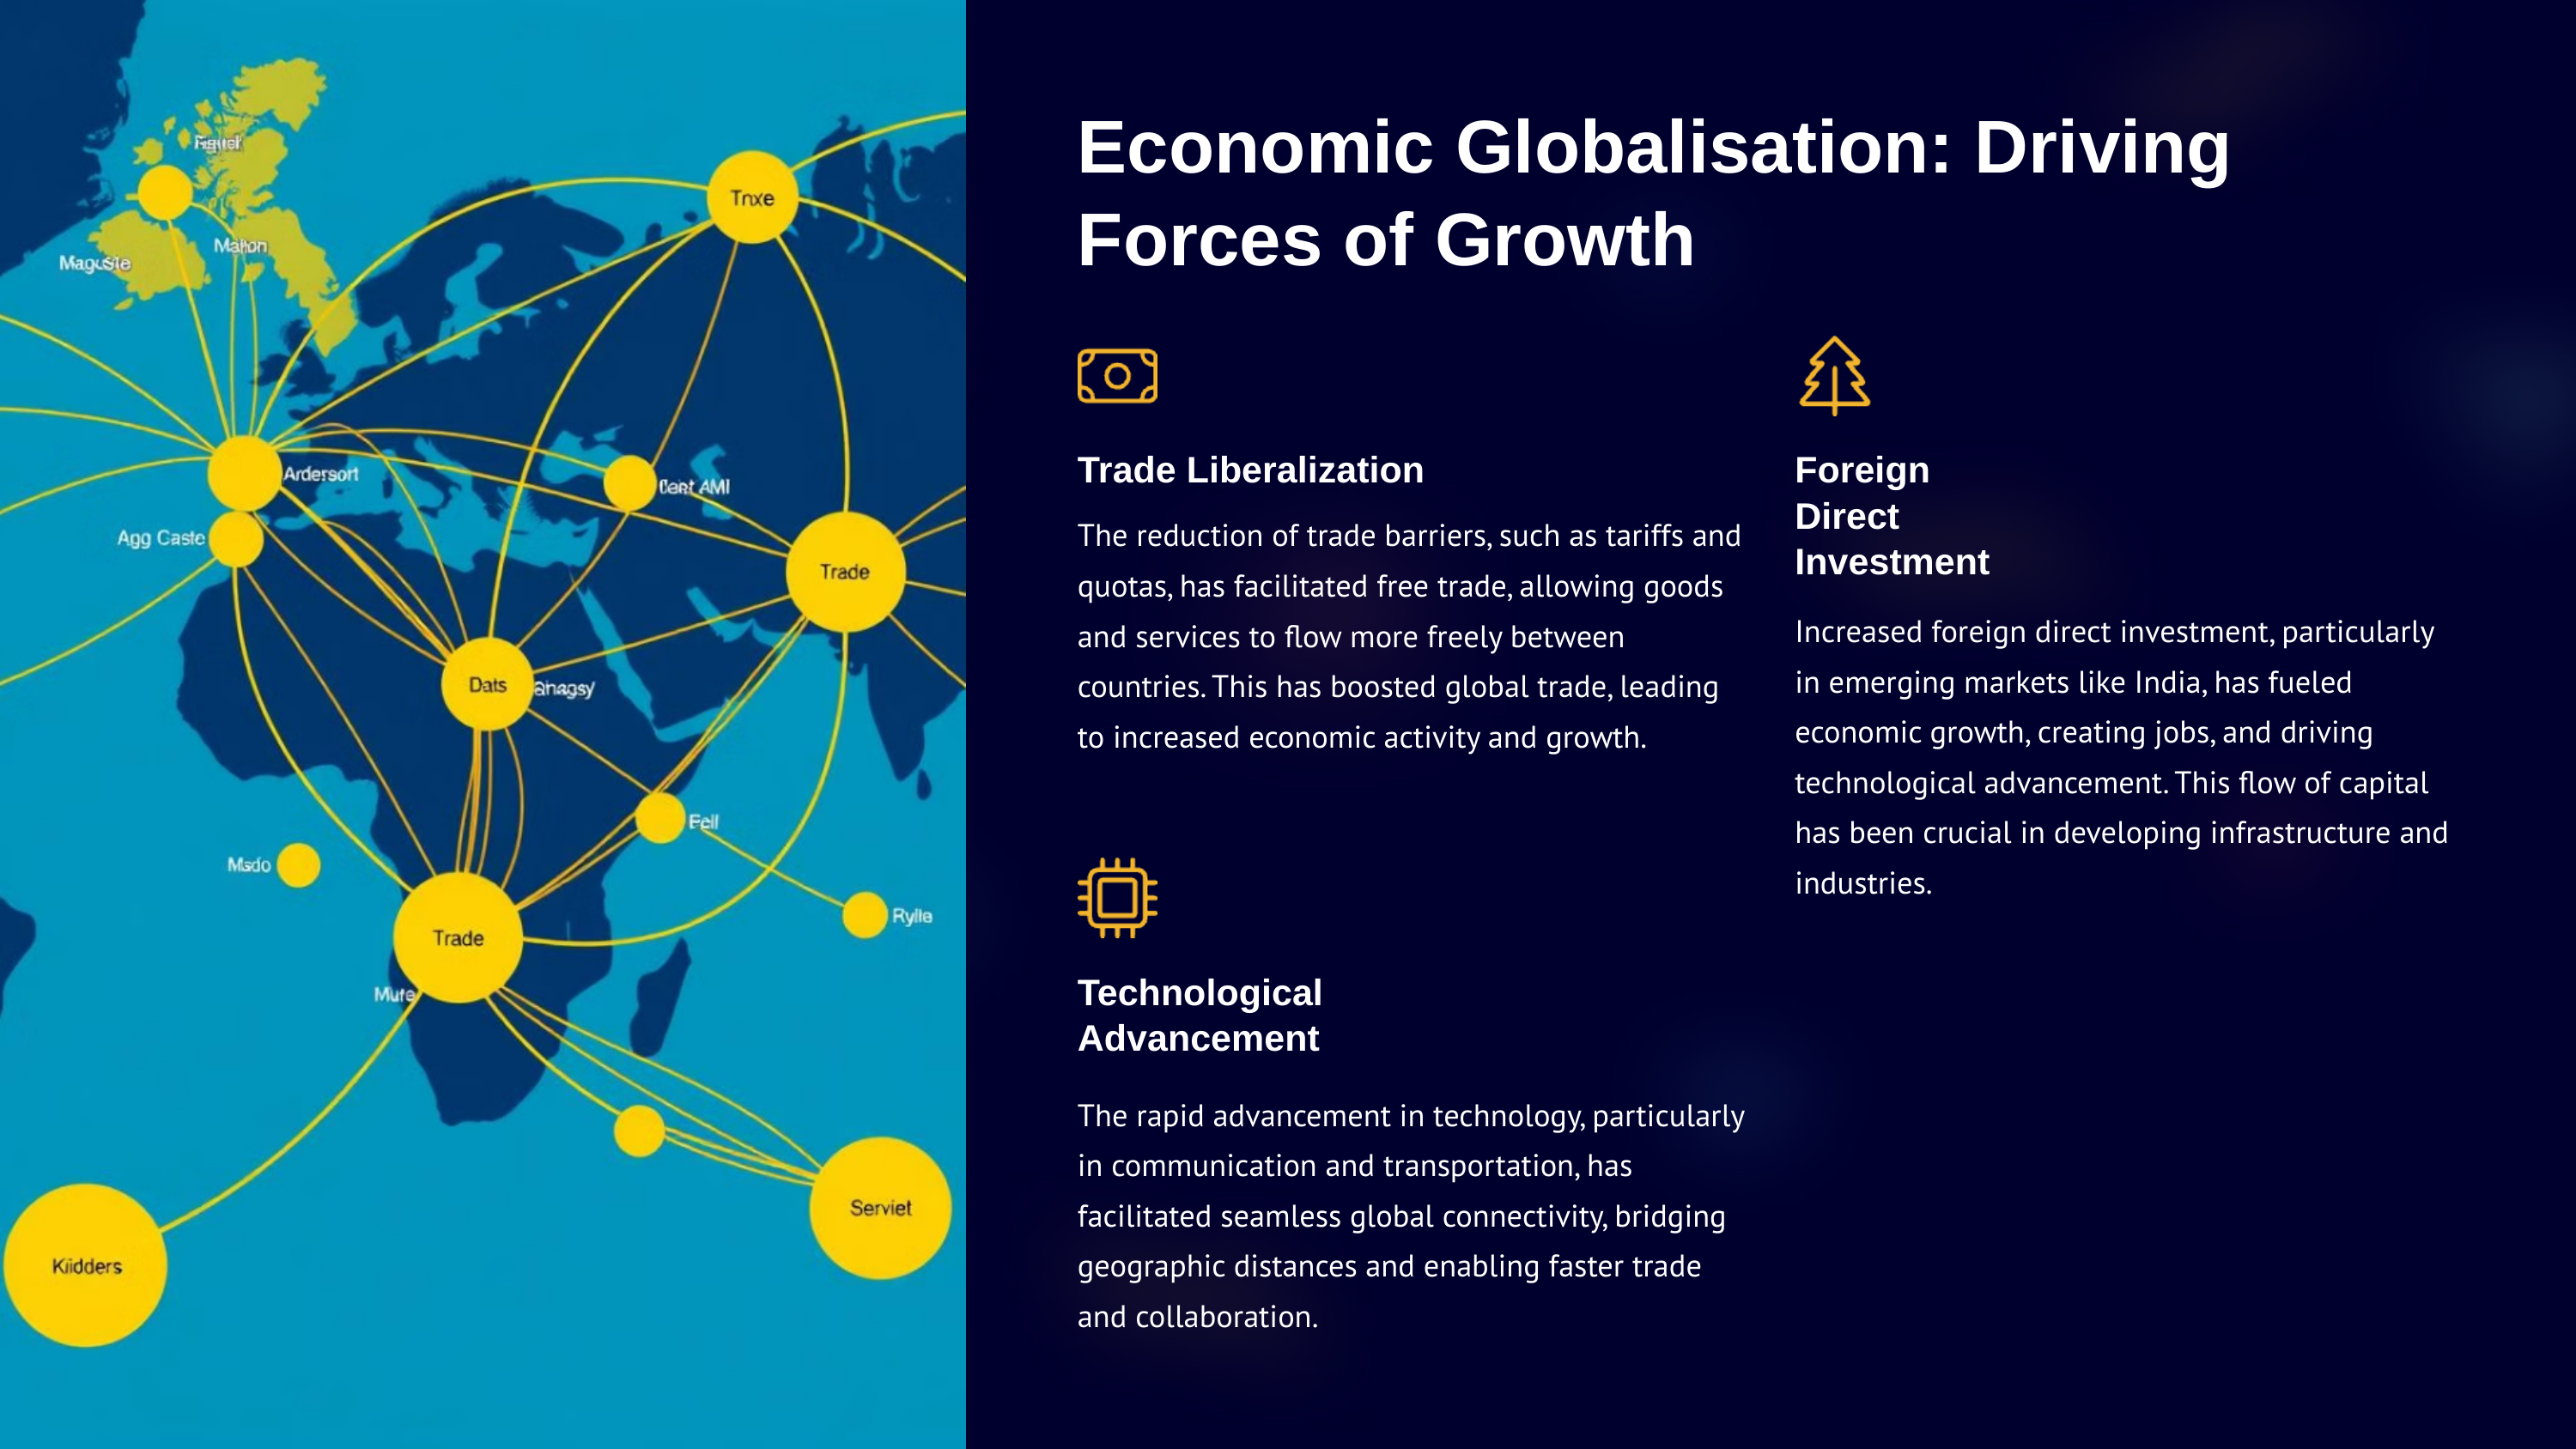

Economic Globalisation: Driving Forces of Growth

Trade Liberalization
Foreign Direct Investment
The reduction of trade barriers, such as tariffs and quotas, has facilitated free trade, allowing goods and services to flow more freely between countries. This has boosted global trade, leading to increased economic activity and growth.
Increased foreign direct investment, particularly in emerging markets like India, has fueled economic growth, creating jobs, and driving technological advancement. This flow of capital has been crucial in developing infrastructure and industries.

Technological Advancement
The rapid advancement in technology, particularly in communication and transportation, has facilitated seamless global connectivity, bridging geographic distances and enabling faster trade and collaboration.